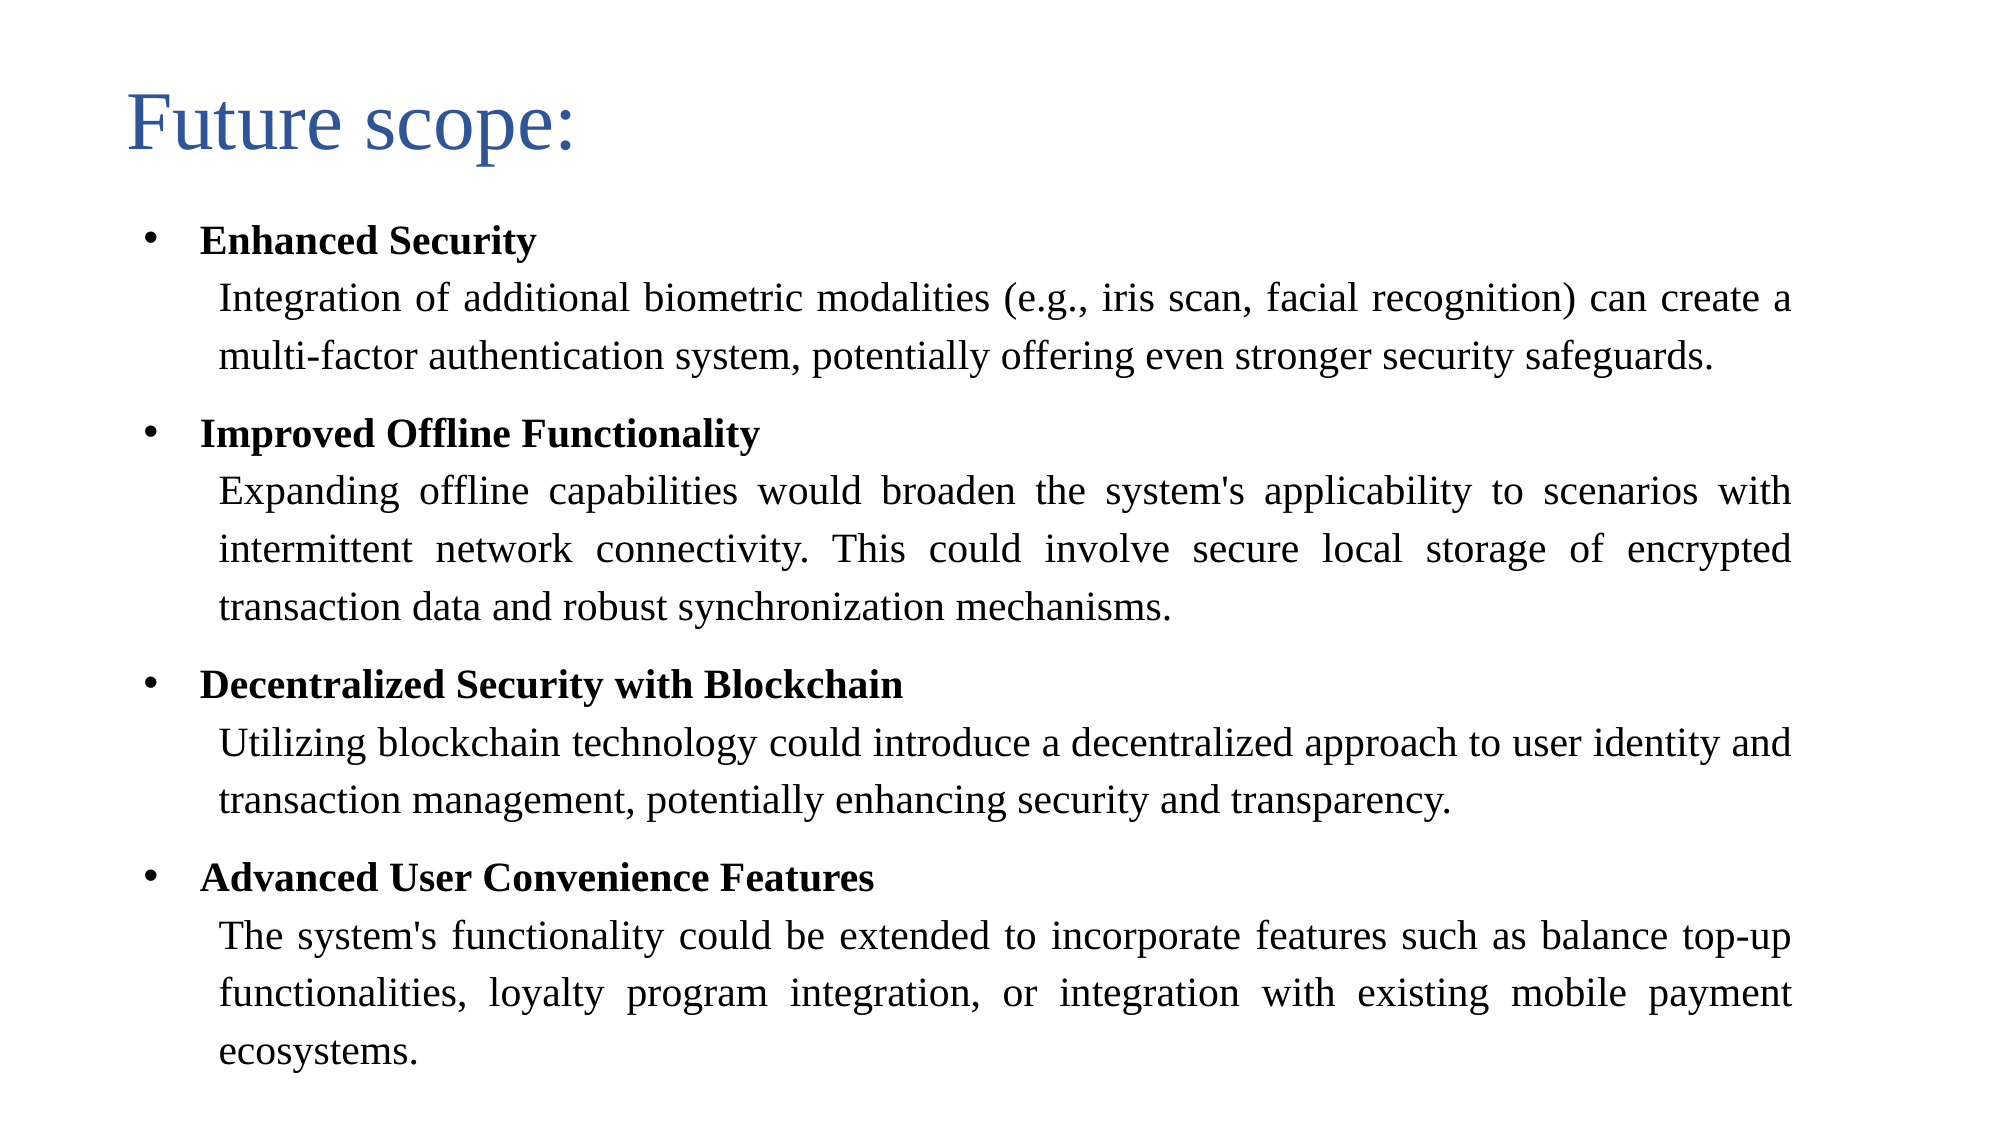

Future scope:
Enhanced Security
Integration of additional biometric modalities (e.g., iris scan, facial recognition) can create a multi-factor authentication system, potentially offering even stronger security safeguards.
Improved Offline Functionality
Expanding offline capabilities would broaden the system's applicability to scenarios with intermittent network connectivity. This could involve secure local storage of encrypted transaction data and robust synchronization mechanisms.
Decentralized Security with Blockchain
Utilizing blockchain technology could introduce a decentralized approach to user identity and transaction management, potentially enhancing security and transparency.
Advanced User Convenience Features
The system's functionality could be extended to incorporate features such as balance top-up functionalities, loyalty program integration, or integration with existing mobile payment ecosystems.